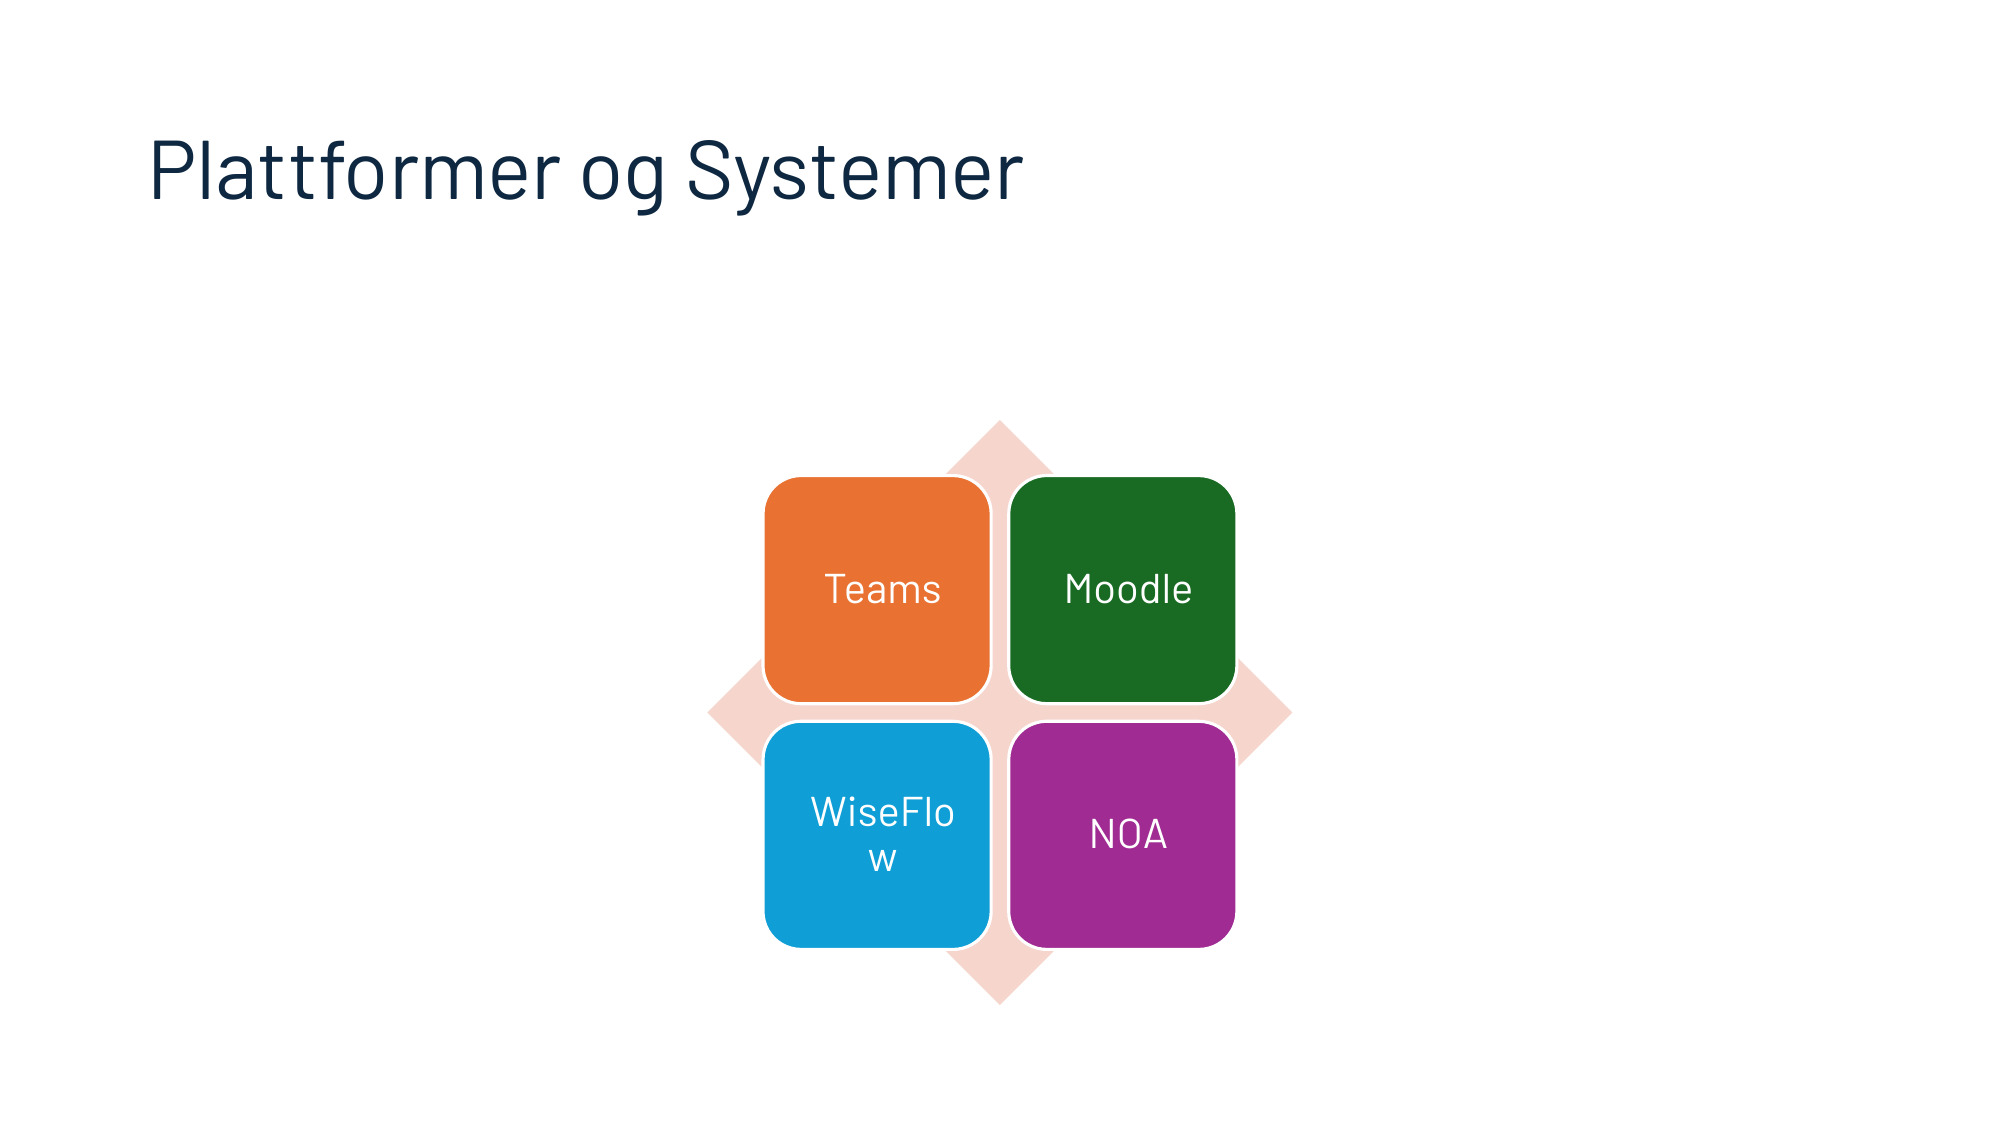

# Plattformer og Systemer
Teams
Moodle
WiseFlow
NOA